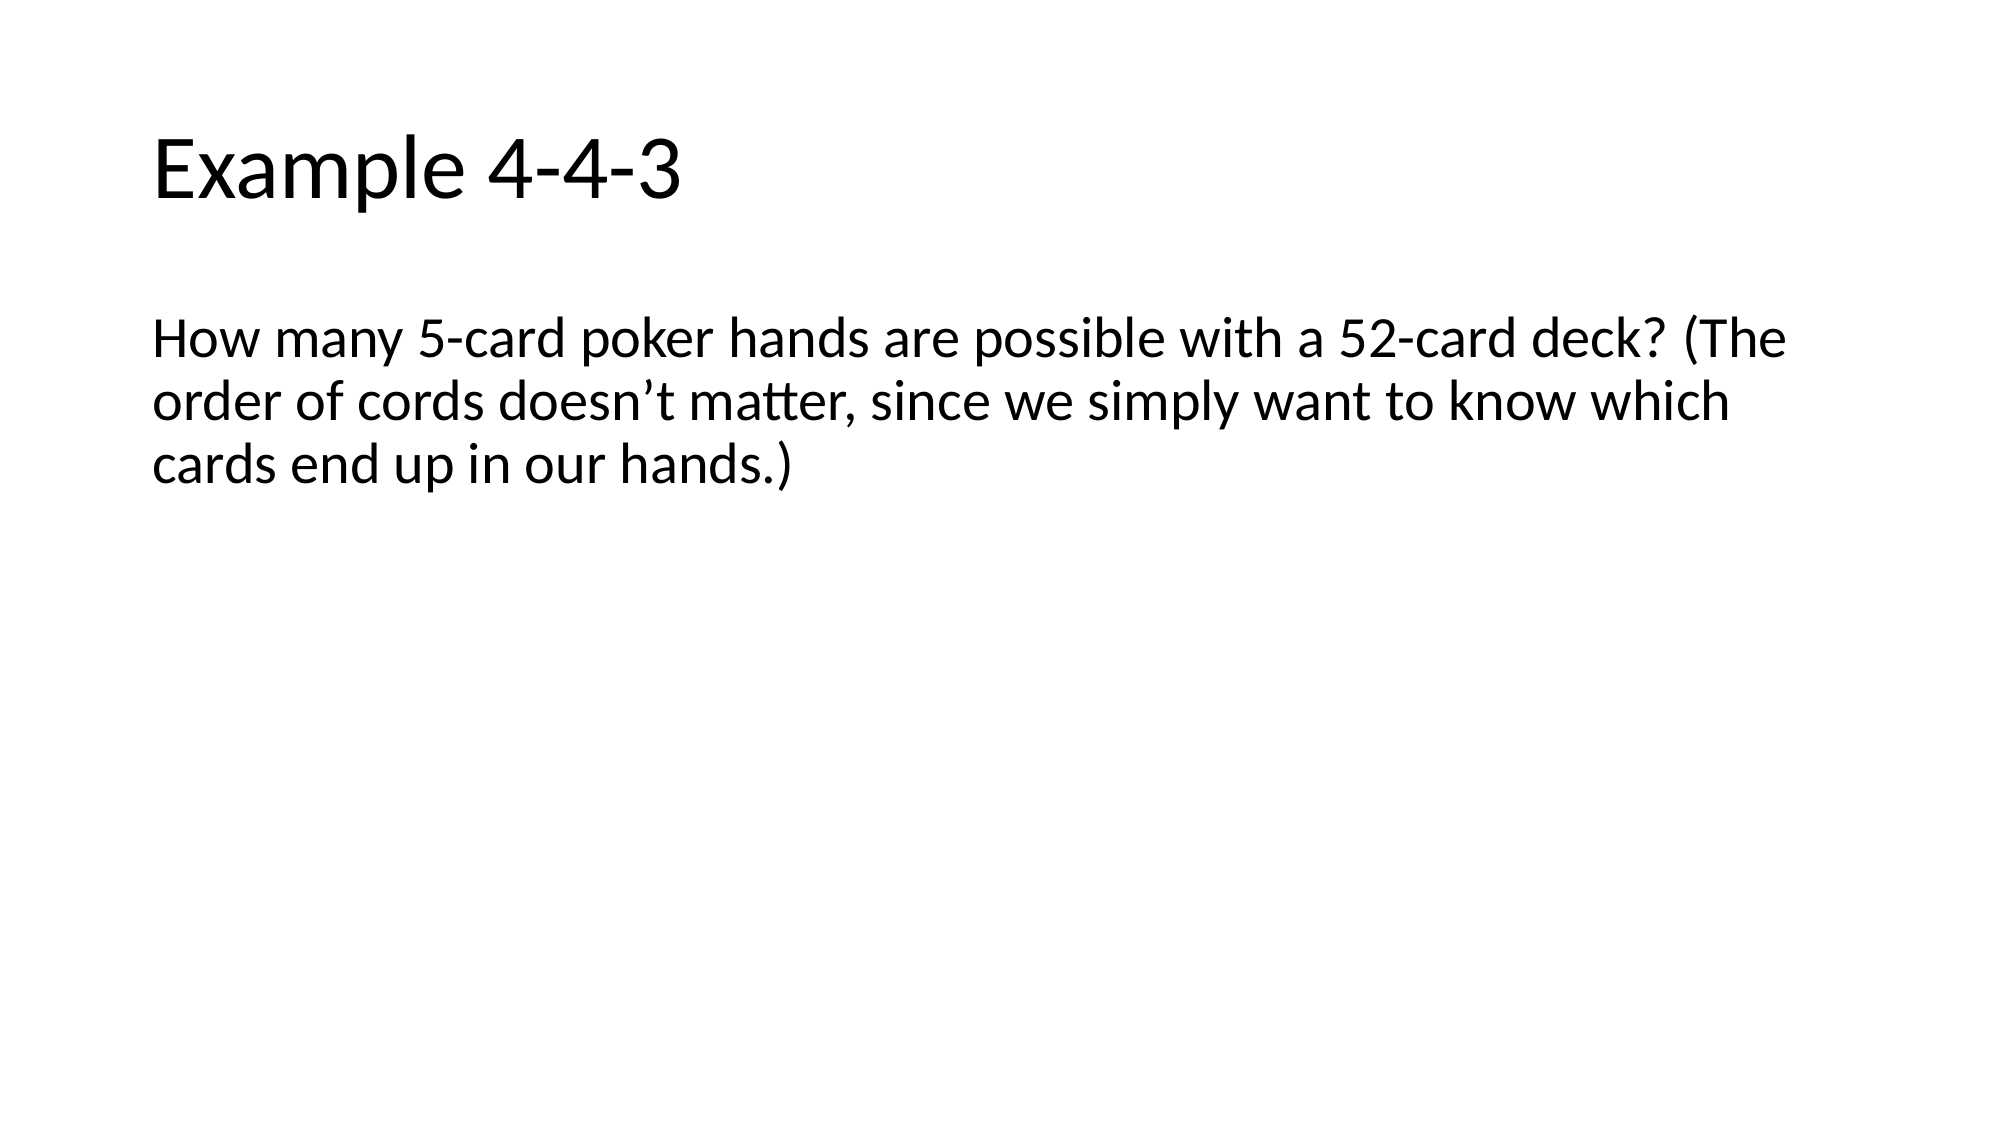

# Example 4-4-3
How many 5-card poker hands are possible with a 52-card deck? (The order of cords doesn’t matter, since we simply want to know which cards end up in our hands.)